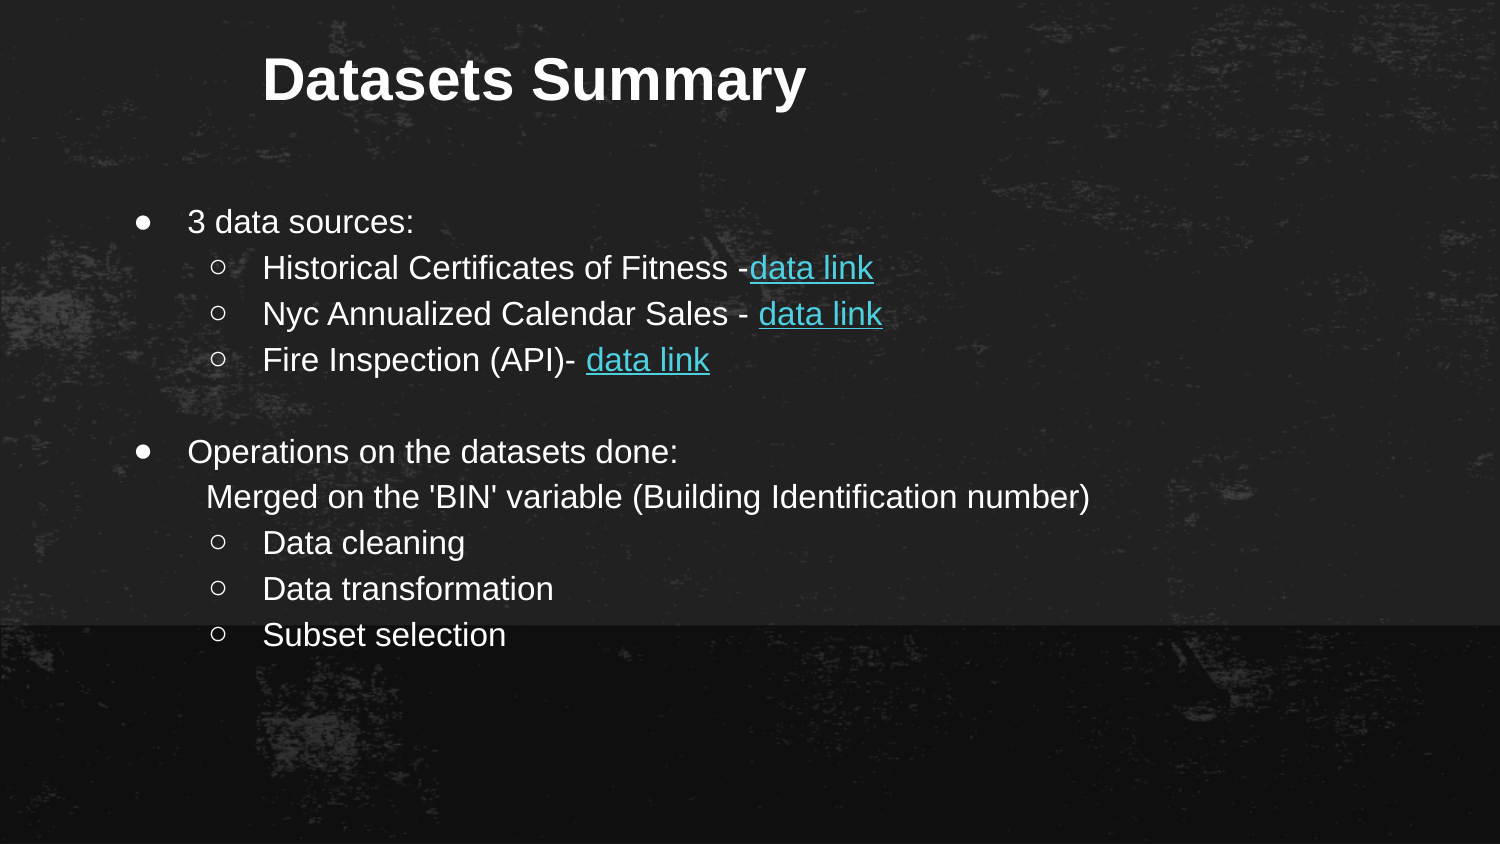

# Datasets Summary
3 data sources:
Historical Certificates of Fitness -data link
Nyc Annualized Calendar Sales - data link
Fire Inspection (API)- data link

Operations on the datasets done:
  Merged on the 'BIN' variable (Building Identification number)
Data cleaning
Data transformation
Subset selection